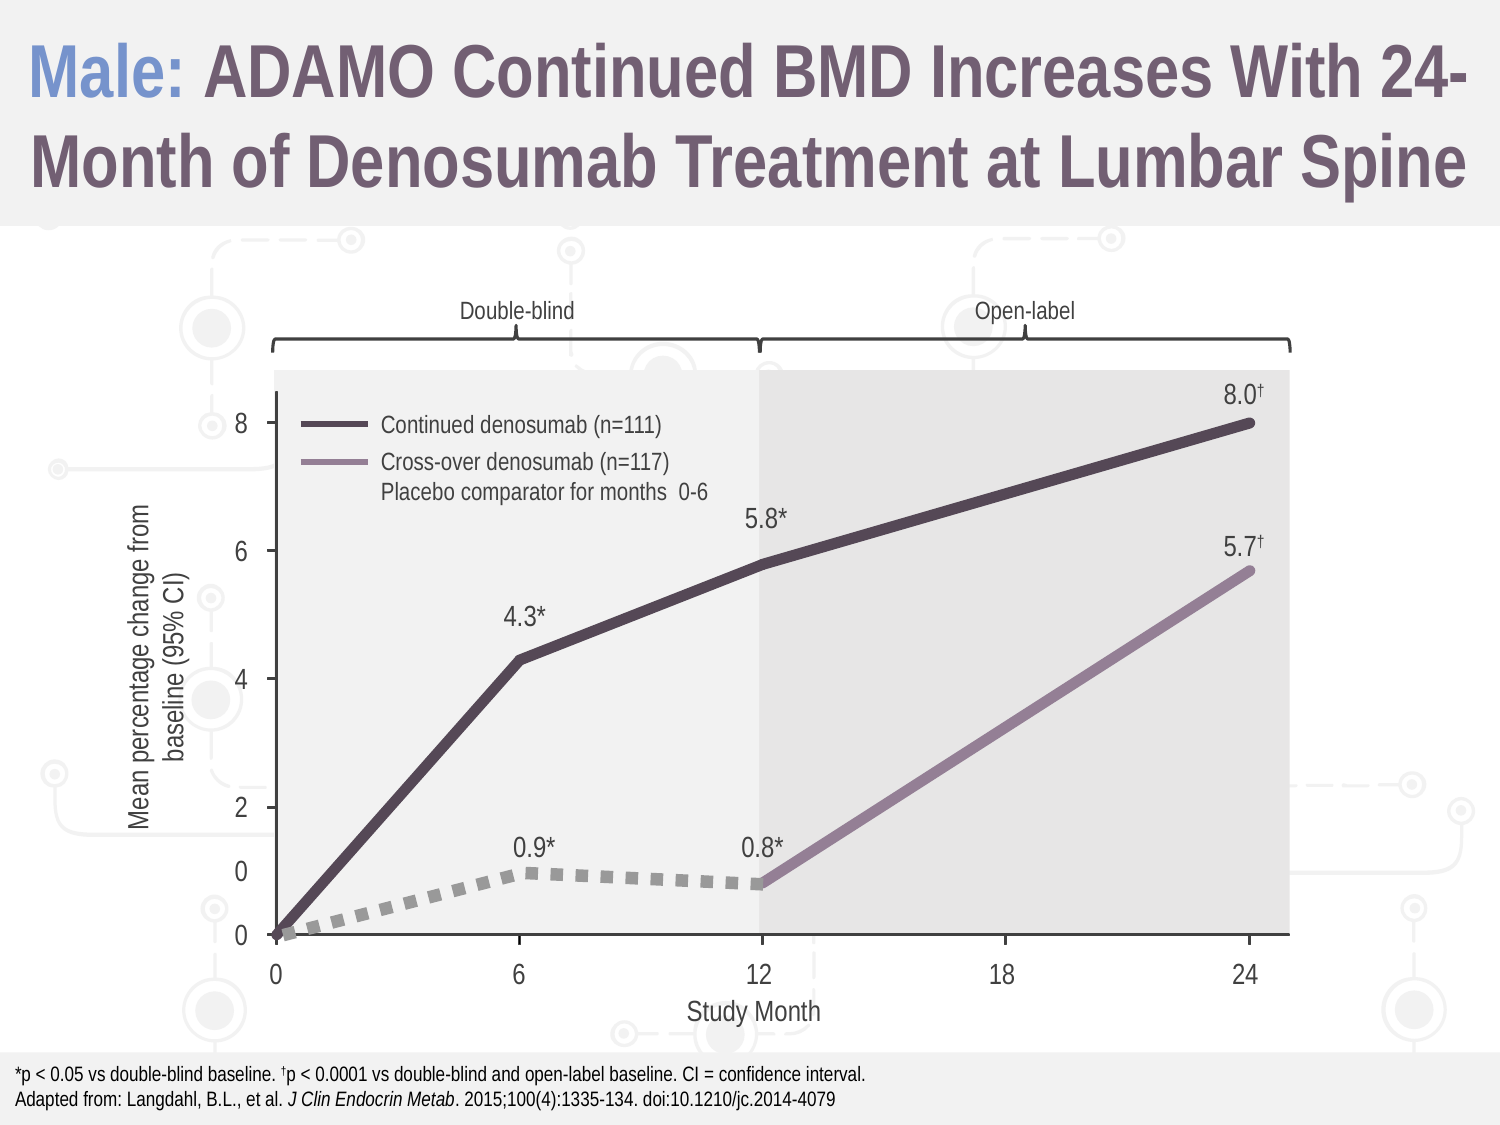

# Male: ADAMO Continued BMD Increases With 24-Month of Denosumab Treatment at Lumbar Spine

Double-blind
Open-label

8.0†

Continued denosumab (n=111)
8

Cross-over denosumab (n=117)
Placebo comparator for months  0-6
5.8*
5.7†
6

  4.3*
Mean percentage change from baseline (95% CI)

4
2
0.9*
0.8*
0

0

0
6
12
18
24
Study Month

*p < 0.05 vs double-blind baseline. †p < 0.0001 vs double-blind and open-label baseline. CI = confidence interval.
Adapted from: Langdahl, B.L., et al. J Clin Endocrin Metab. 2015;100(4):1335-134. doi:10.1210/jc.2014-4079